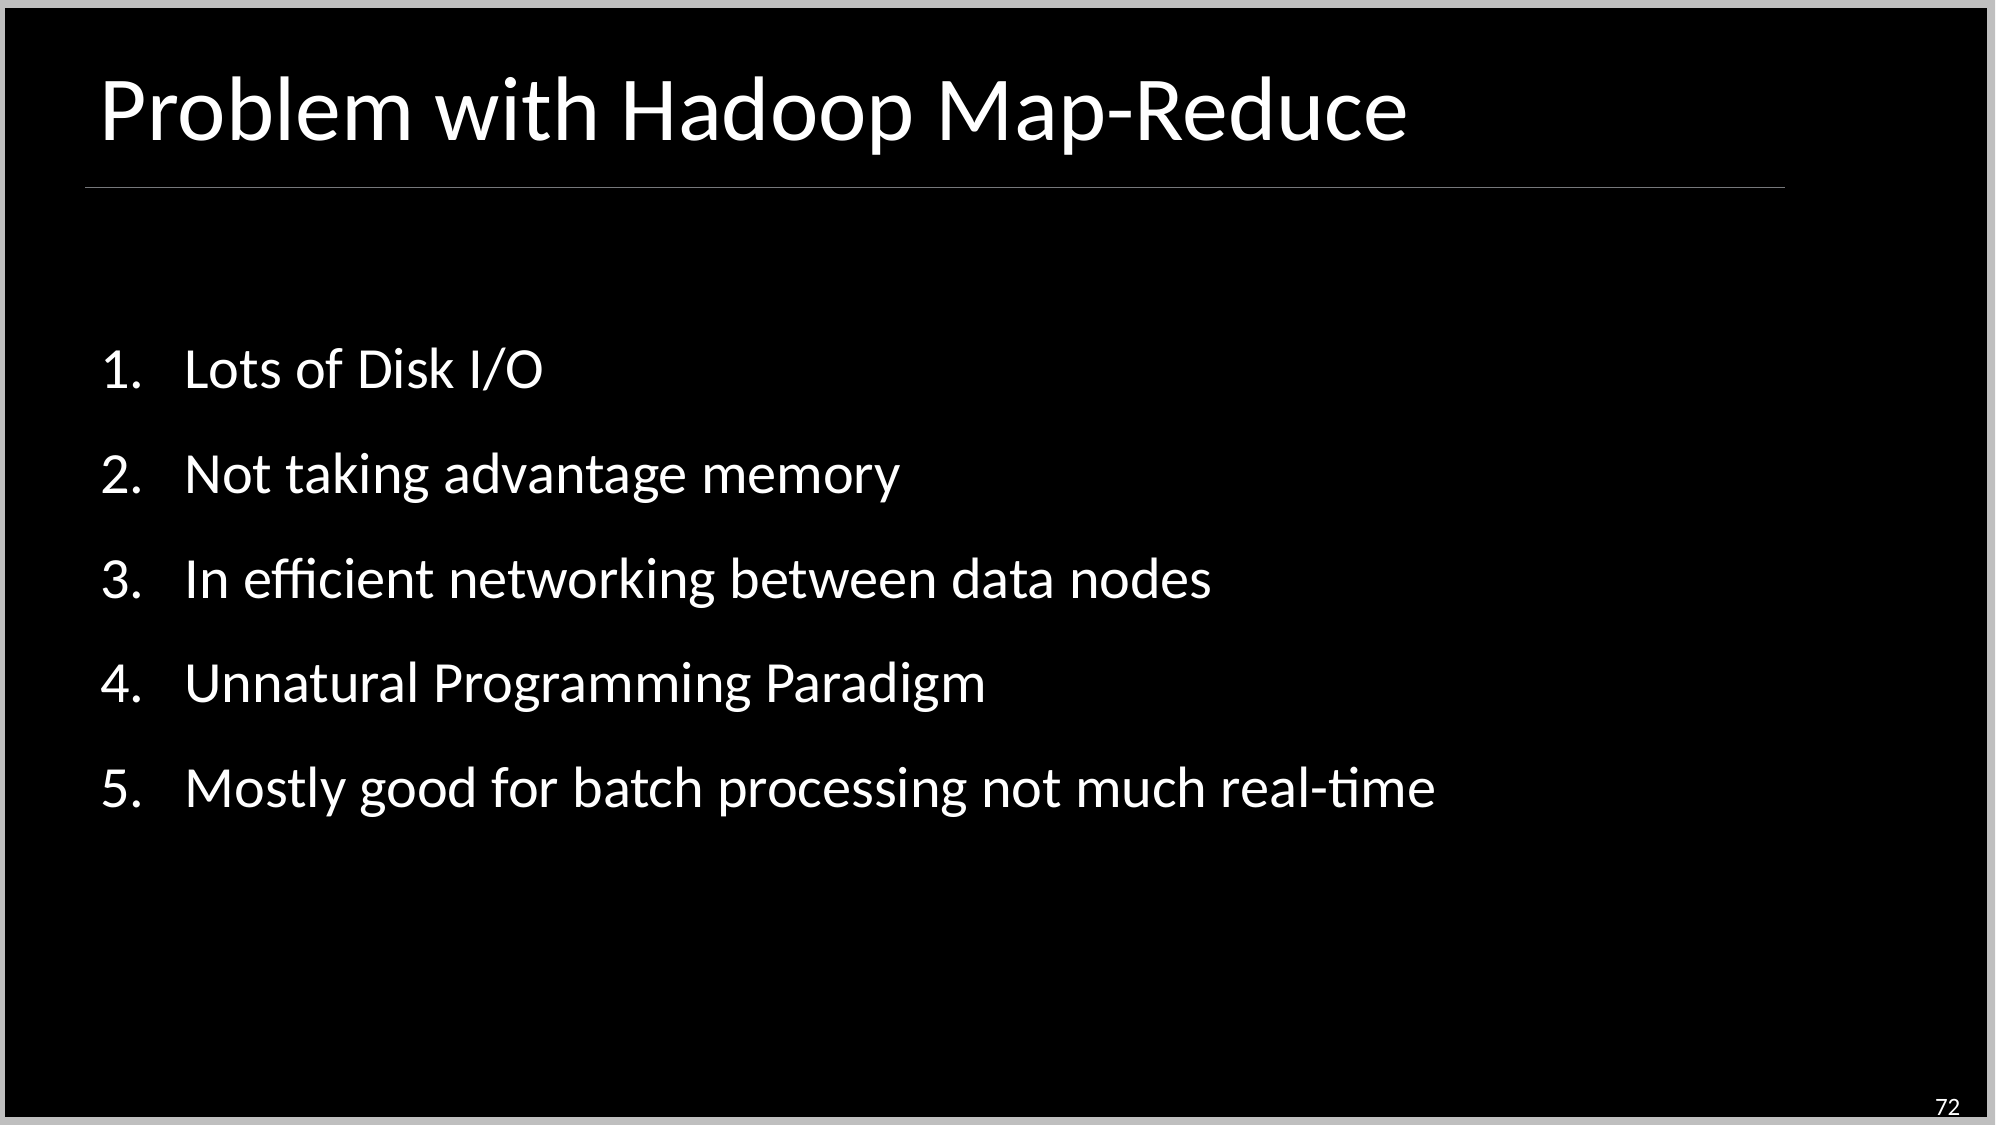

Problem with Hadoop Map-Reduce
Lots of Disk I/O
Not taking advantage memory
In efficient networking between data nodes
Unnatural Programming Paradigm
Mostly good for batch processing not much real-time
72